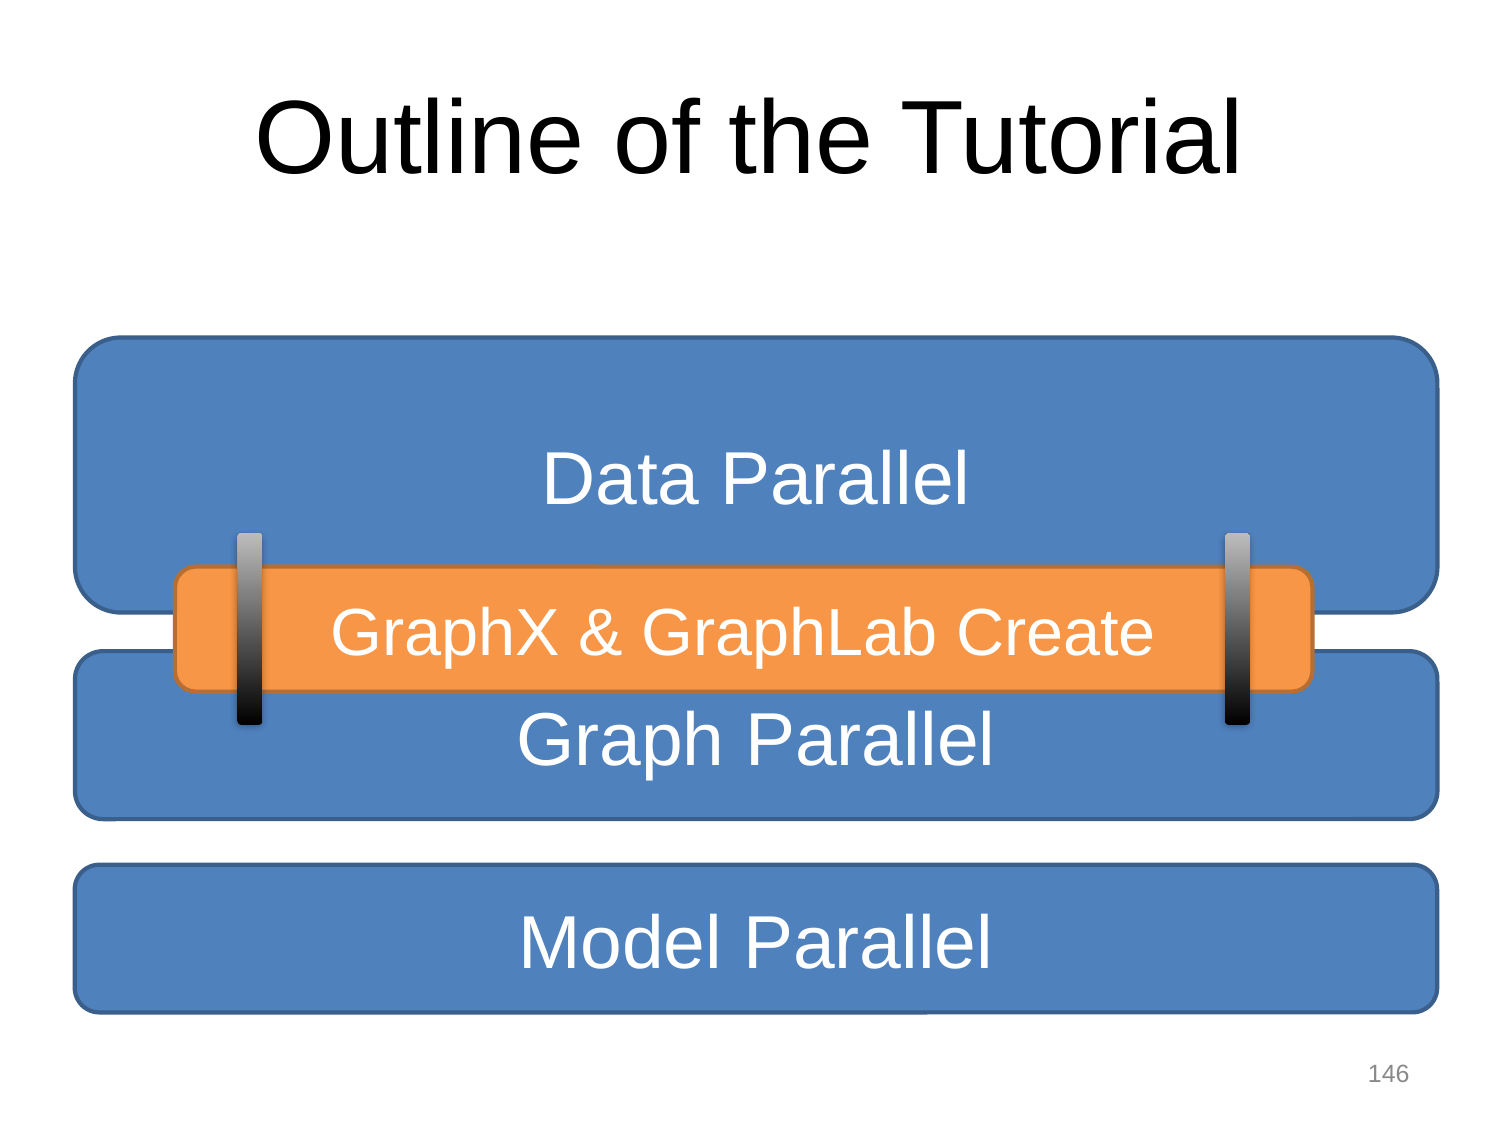

# Outline of the Tutorial
Data Parallel

GraphX & GraphLab Create
Graph Parallel
Model Parallel
146